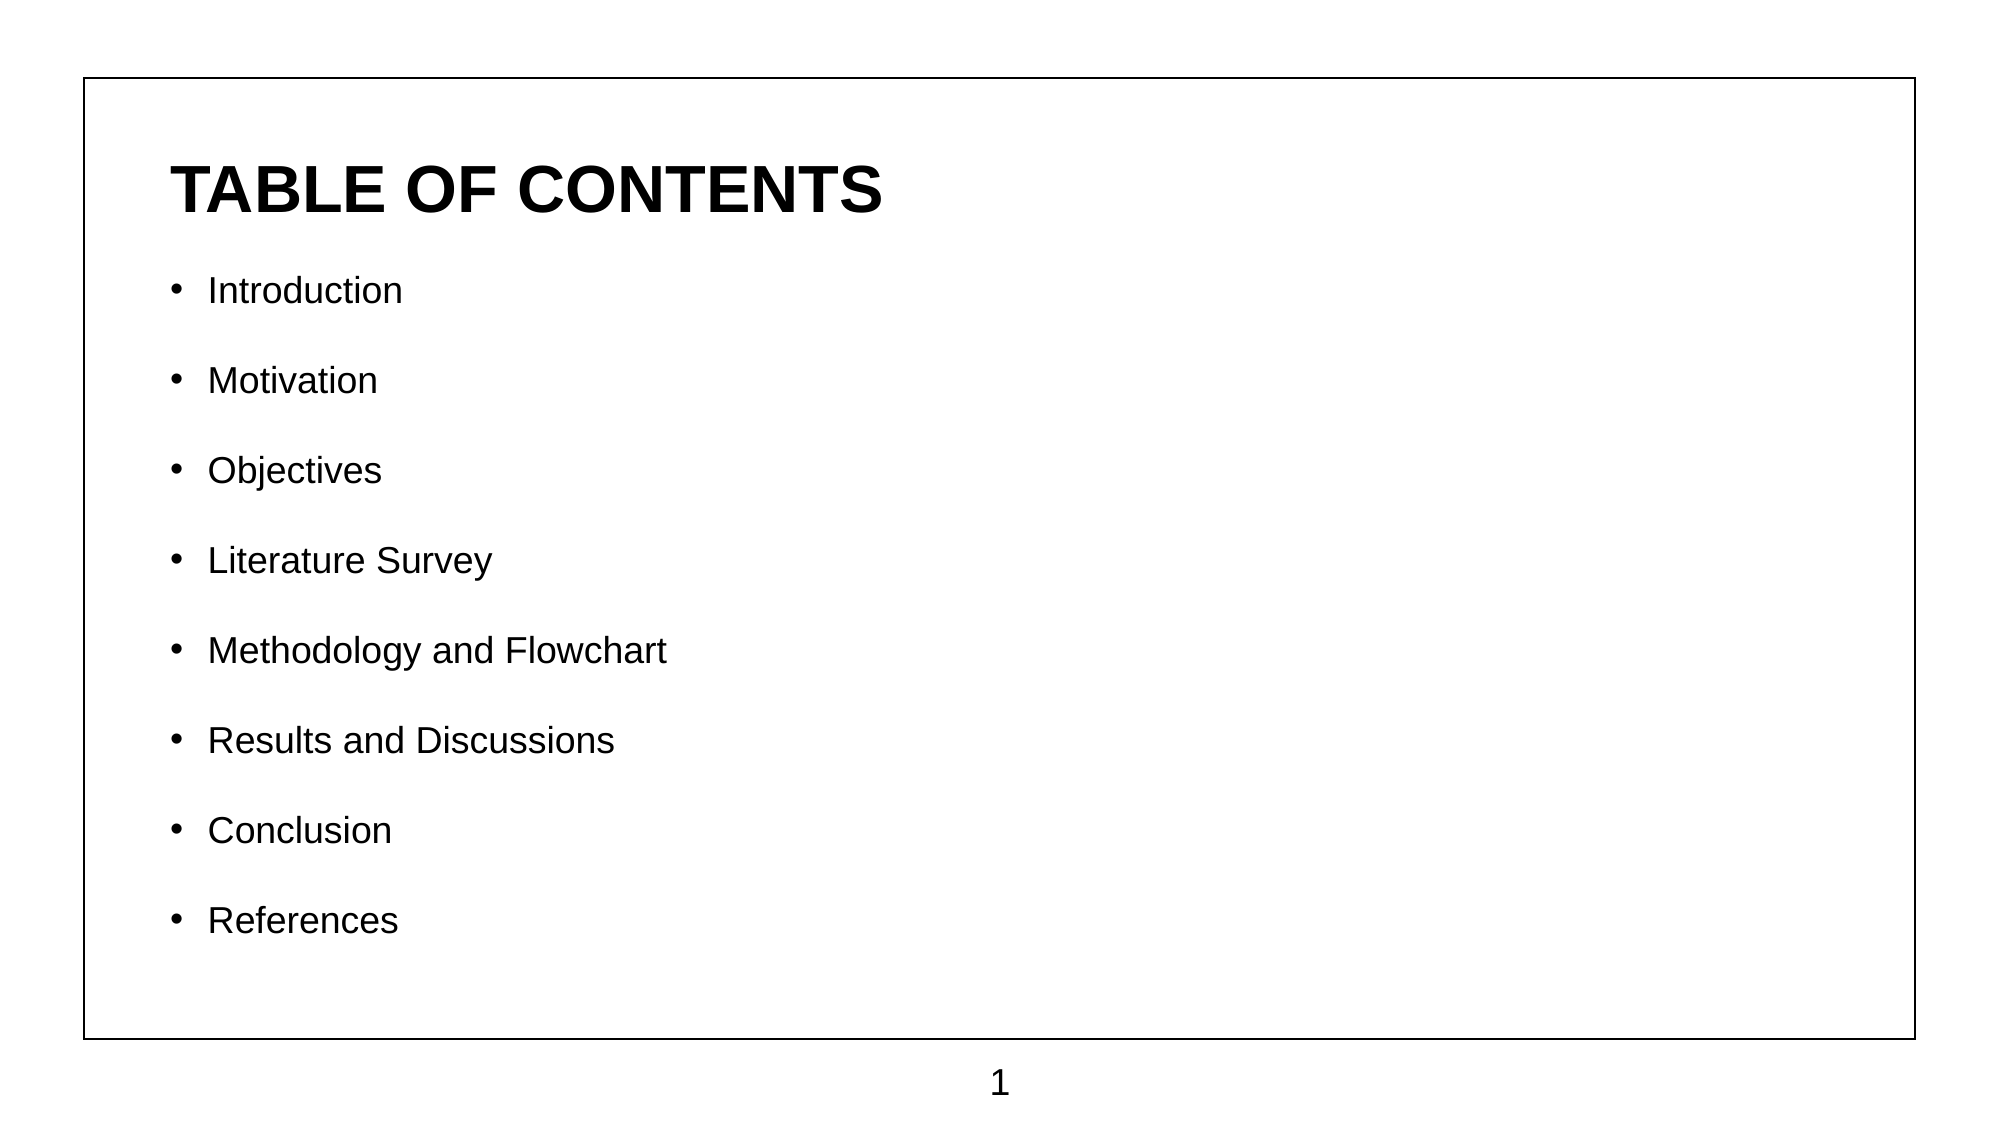

TABLE OF CONTENTS
Introduction

Motivation

Objectives

Literature Survey

Methodology and Flowchart

Results and Discussions

Conclusion

References

1